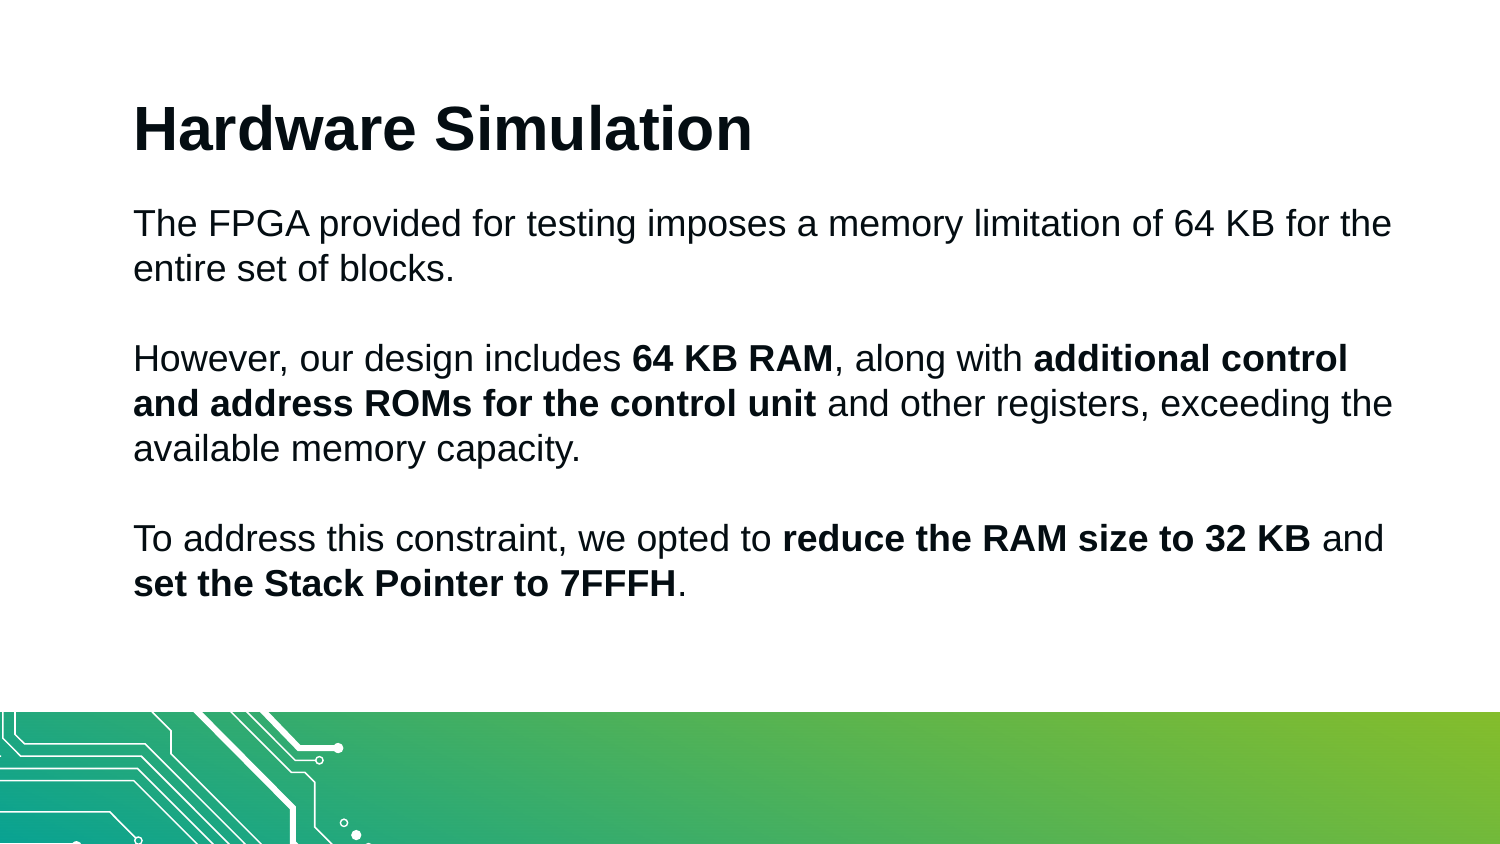

# Hardware Simulation
The FPGA provided for testing imposes a memory limitation of 64 KB for the entire set of blocks.

However, our design includes 64 KB RAM, along with additional control and address ROMs for the control unit and other registers, exceeding the available memory capacity.

To address this constraint, we opted to reduce the RAM size to 32 KB and set the Stack Pointer to 7FFFH.